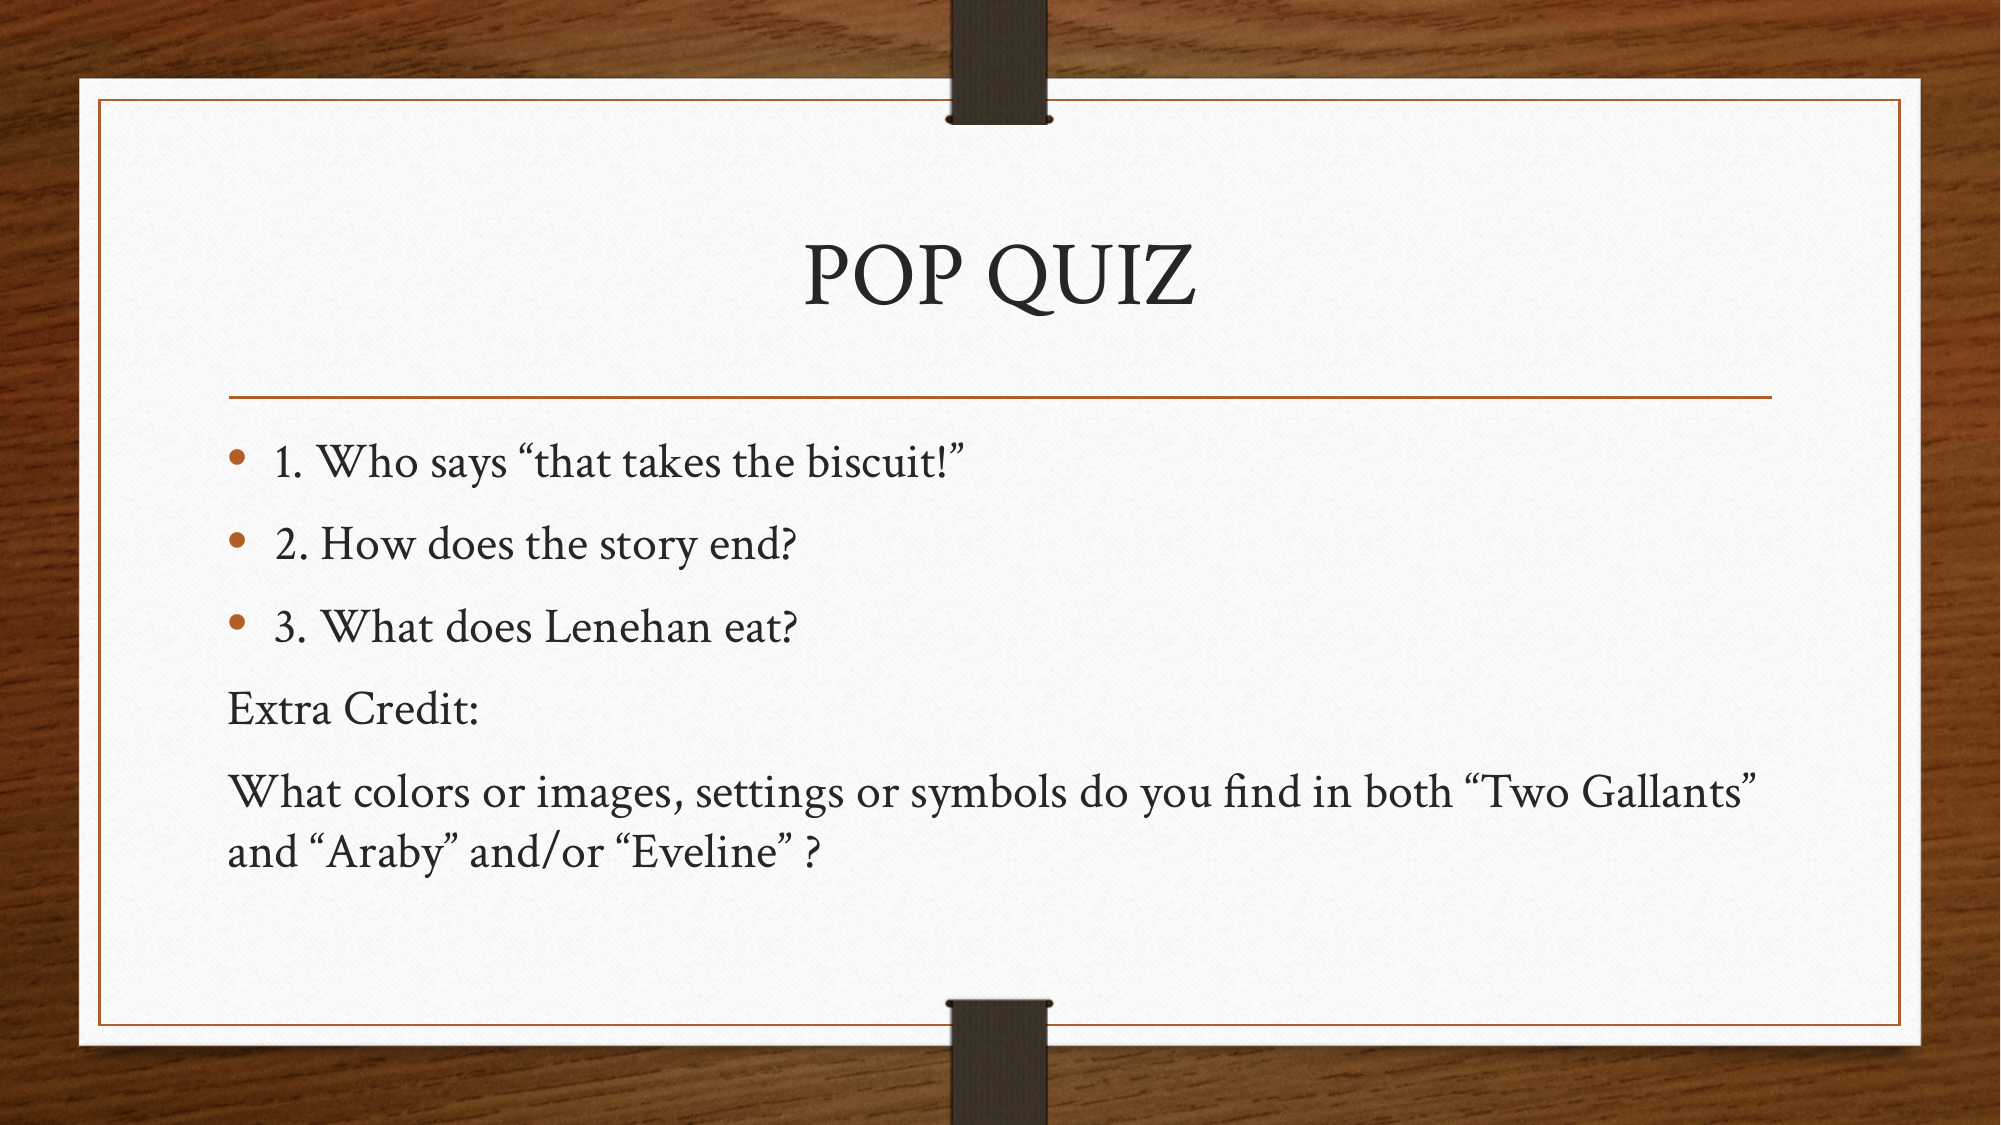

# POP QUIZ
1. Who says “that takes the biscuit!”
2. How does the story end?
3. What does Lenehan eat?
Extra Credit:
What colors or images, settings or symbols do you find in both “Two Gallants” and “Araby” and/or “Eveline” ?